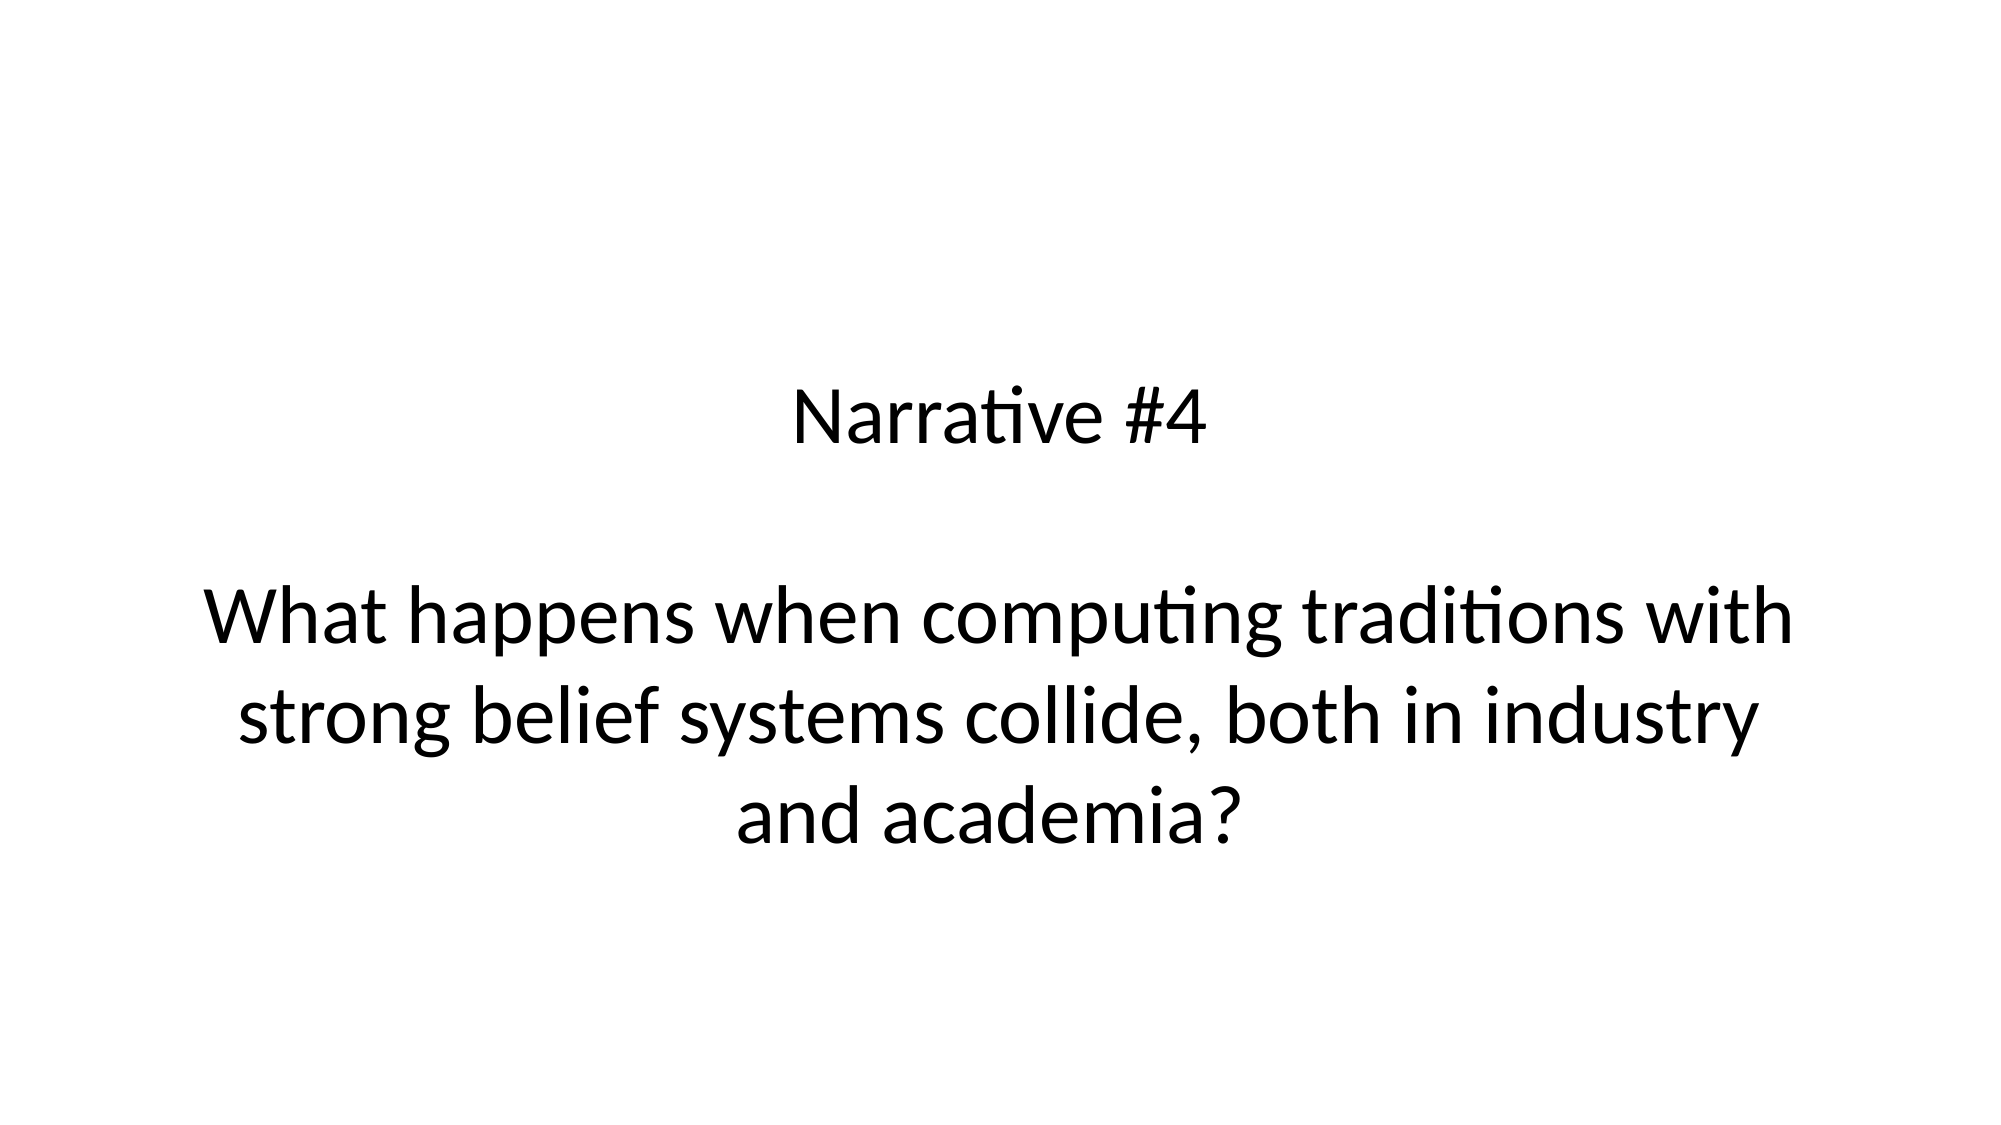

Narrative #4

What happens when computing traditions with strong belief systems collide, both in industry and academia?